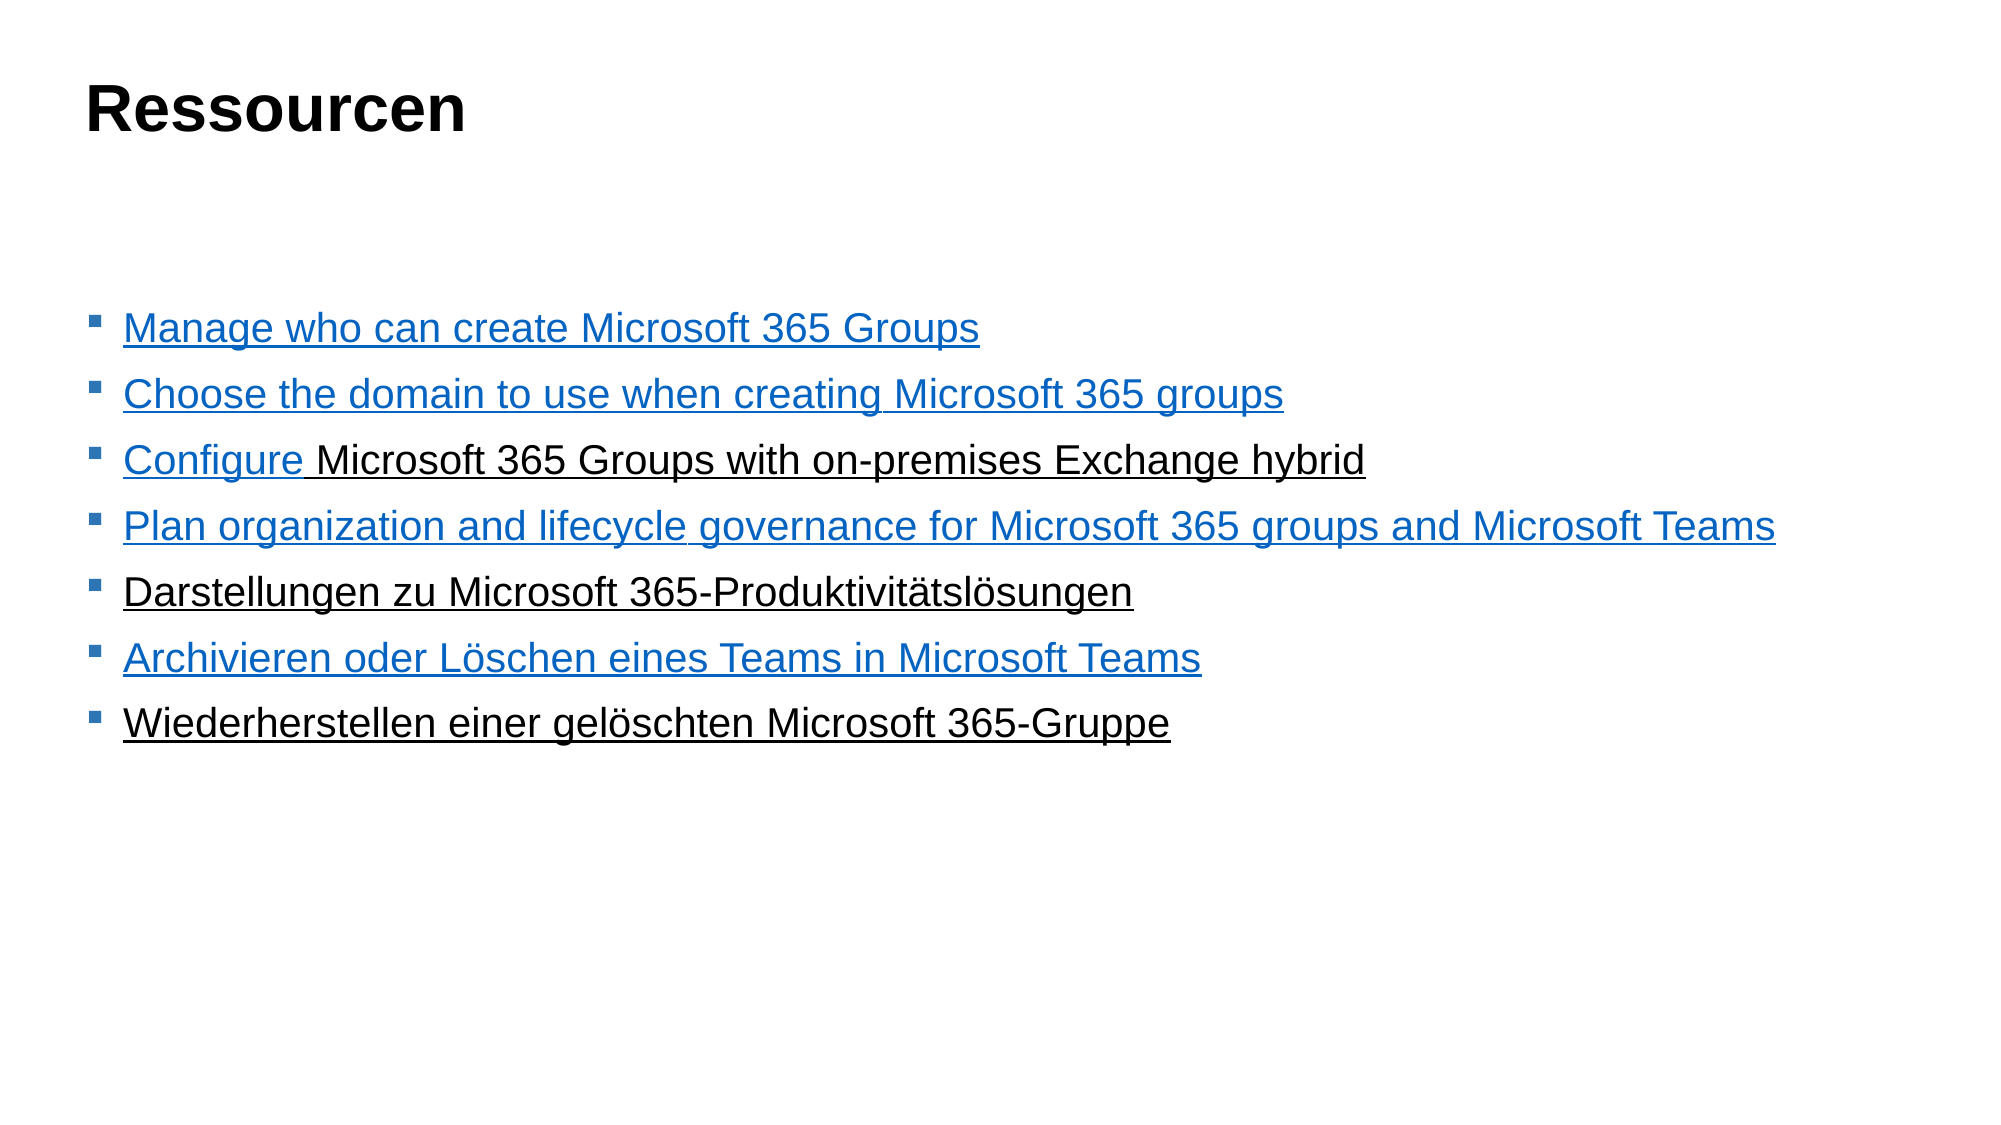

# Ressourcen
Manage who can create Microsoft 365 Groups
Choose the domain to use when creating Microsoft 365 groups
Configure Microsoft 365 Groups with on-premises Exchange hybrid
Plan organization and lifecycle governance for Microsoft 365 groups and Microsoft Teams
Darstellungen zu Microsoft 365-Produktivitätslösungen
Archivieren oder Löschen eines Teams in Microsoft Teams
Wiederherstellen einer gelöschten Microsoft 365-Gruppe